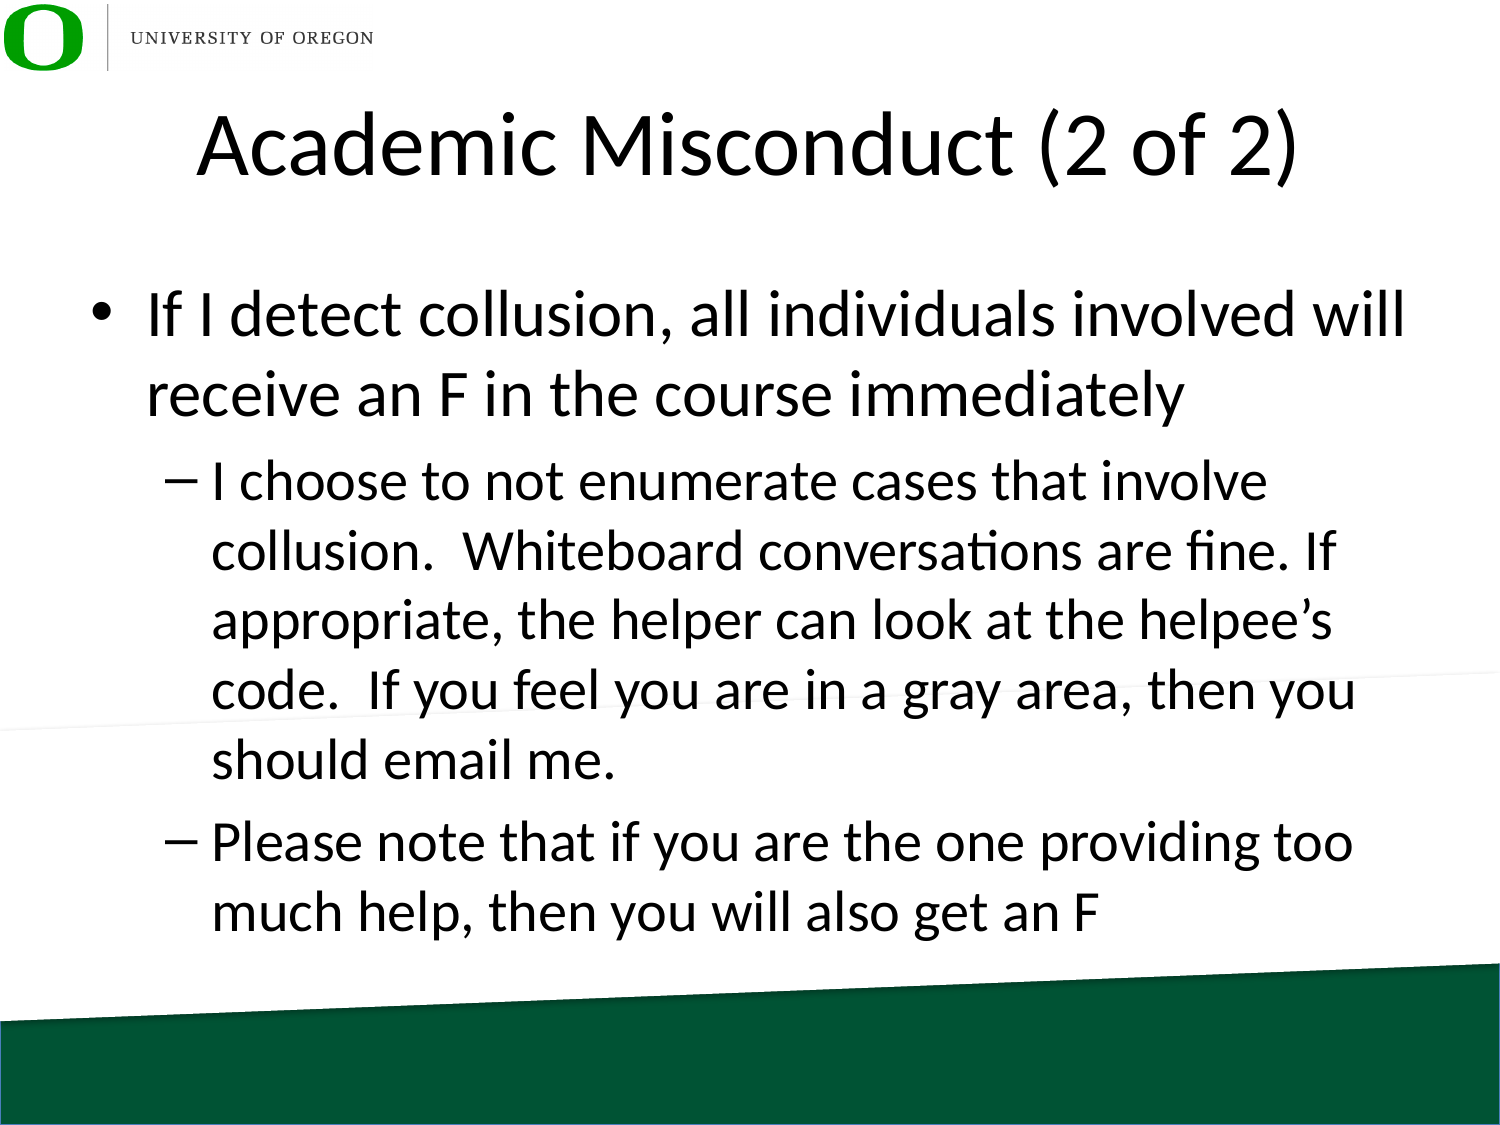

# Academic Misconduct (2 of 2)
If I detect collusion, all individuals involved will receive an F in the course immediately
I choose to not enumerate cases that involve collusion.  Whiteboard conversations are fine. If appropriate, the helper can look at the helpee’s code.  If you feel you are in a gray area, then you should email me.
Please note that if you are the one providing too much help, then you will also get an F